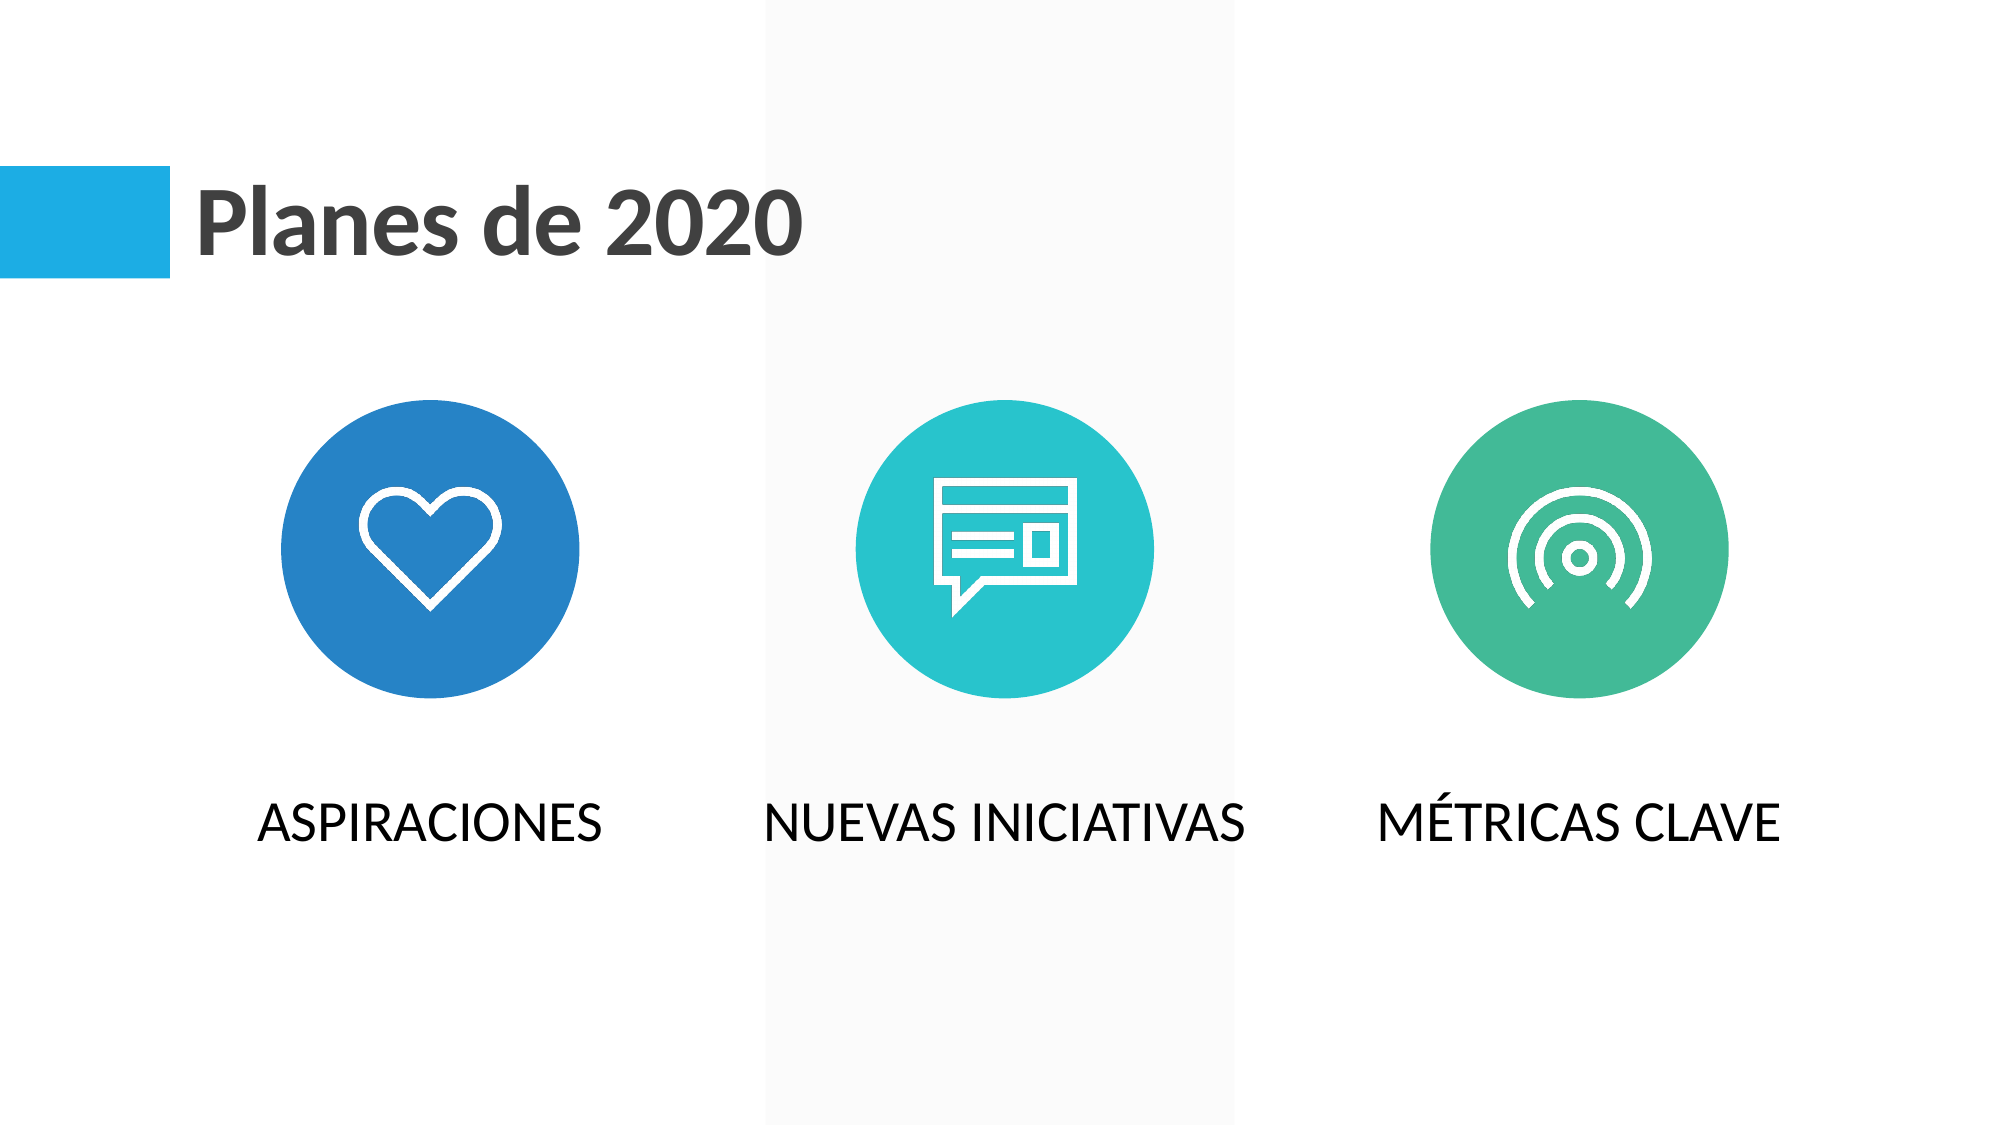

# Planes de 2020
Aspiraciones
Nuevas iniciativas
Métricas clave